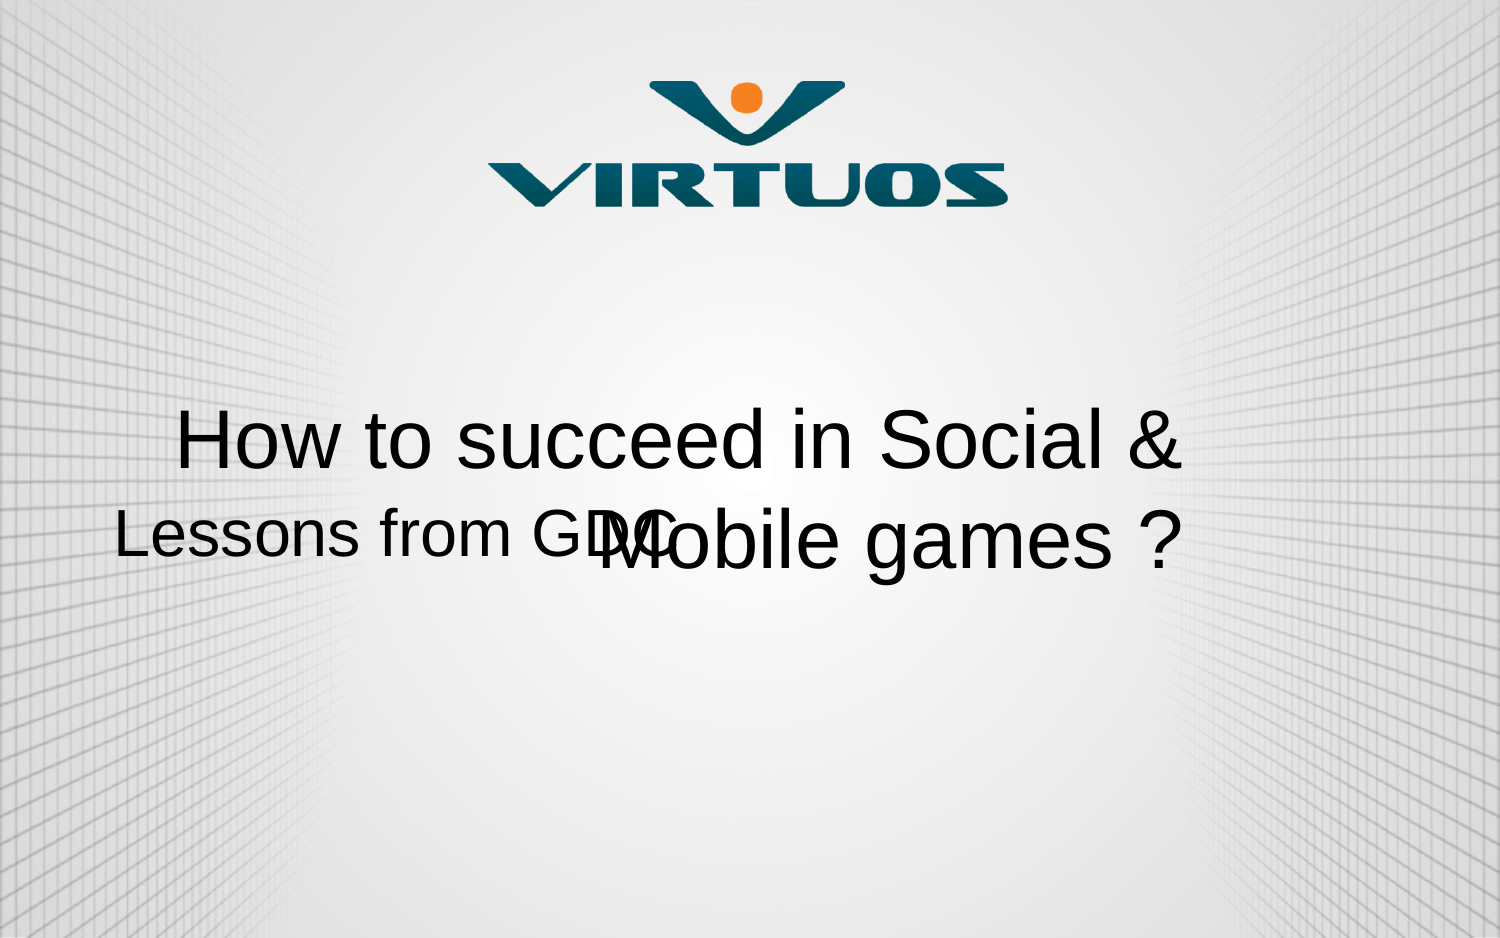

# How to succeed in Social & Mobile games ?
Lessons from GDC